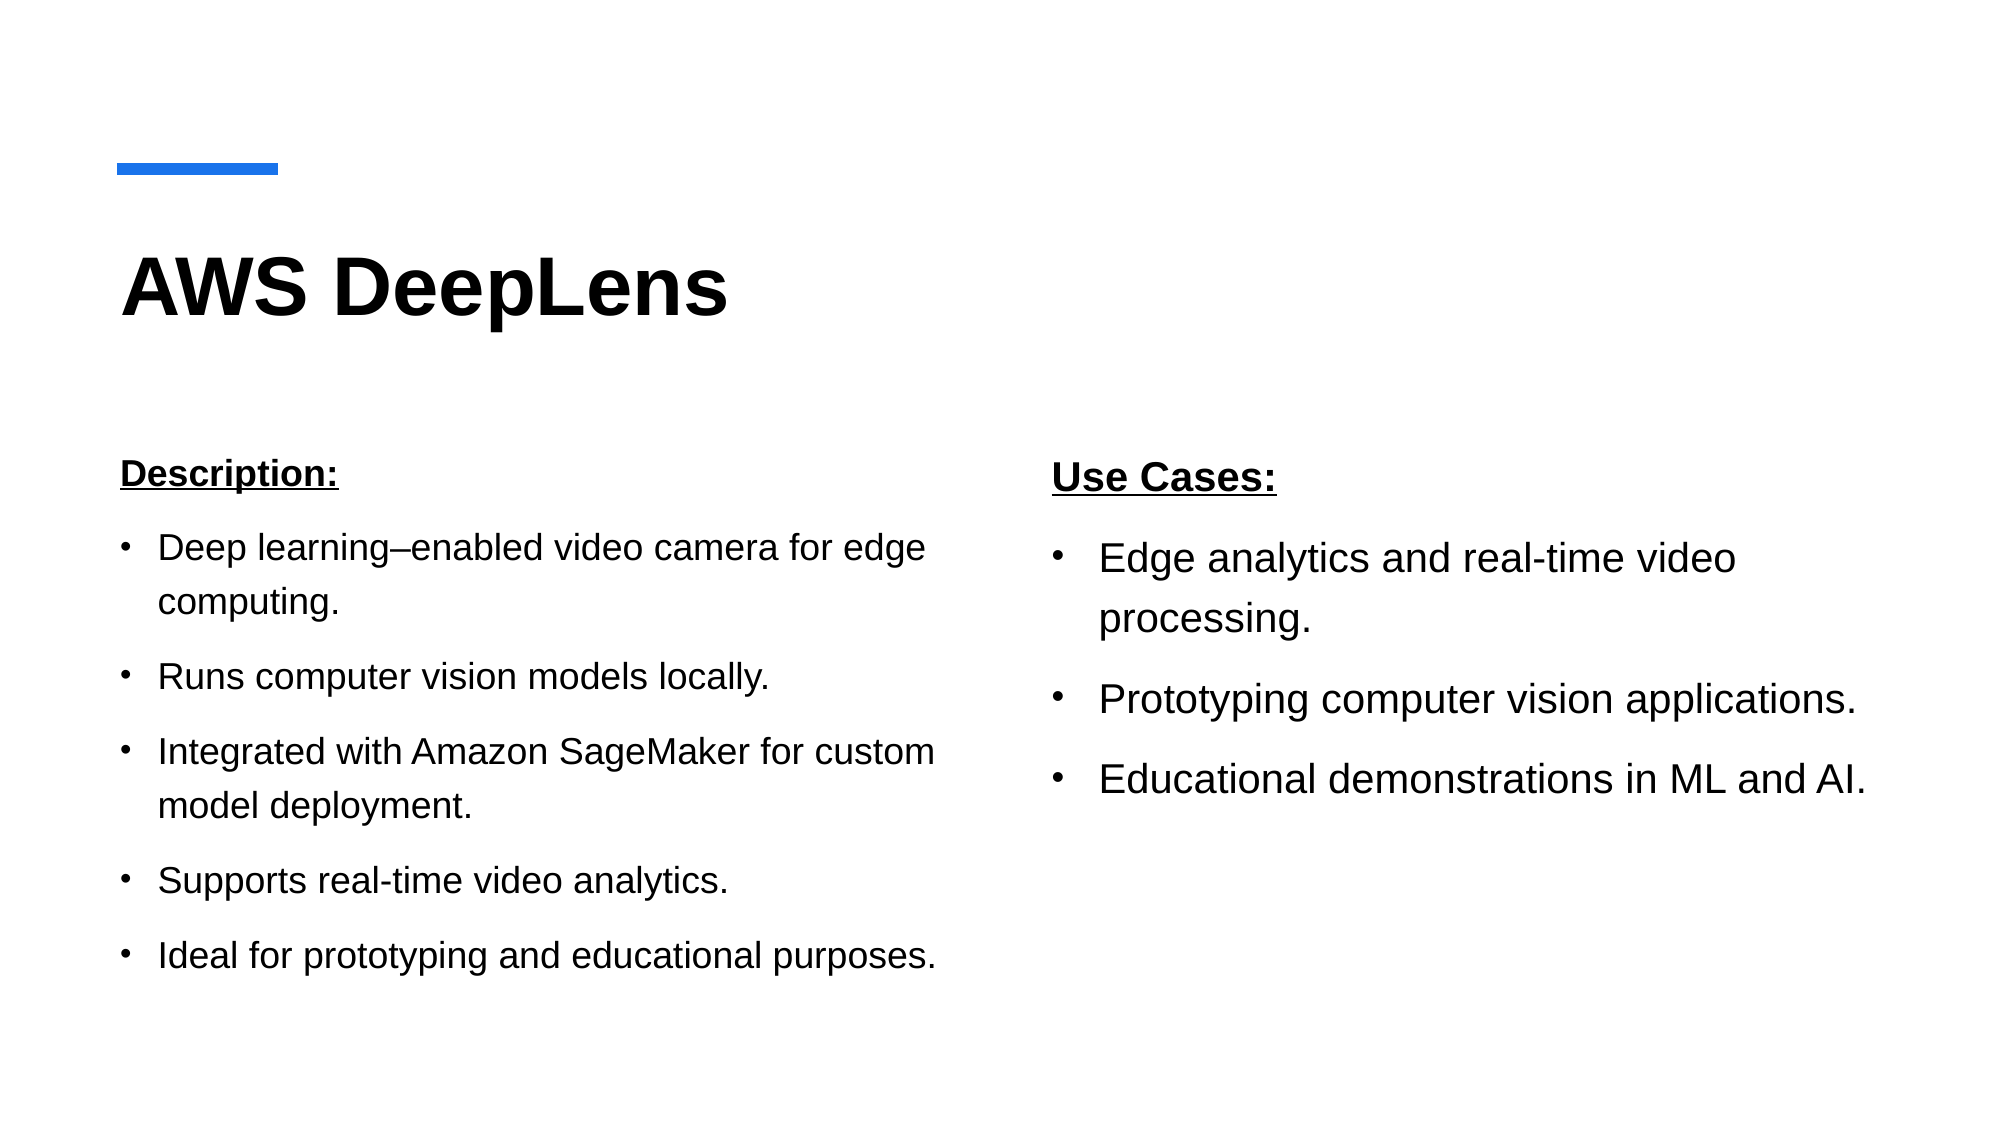

# AWS DeepLens
Description:
Deep learning–enabled video camera for edge computing.
Runs computer vision models locally.
Integrated with Amazon SageMaker for custom model deployment.
Supports real-time video analytics.
Ideal for prototyping and educational purposes.
Use Cases:
Edge analytics and real-time video processing.
Prototyping computer vision applications.
Educational demonstrations in ML and AI.